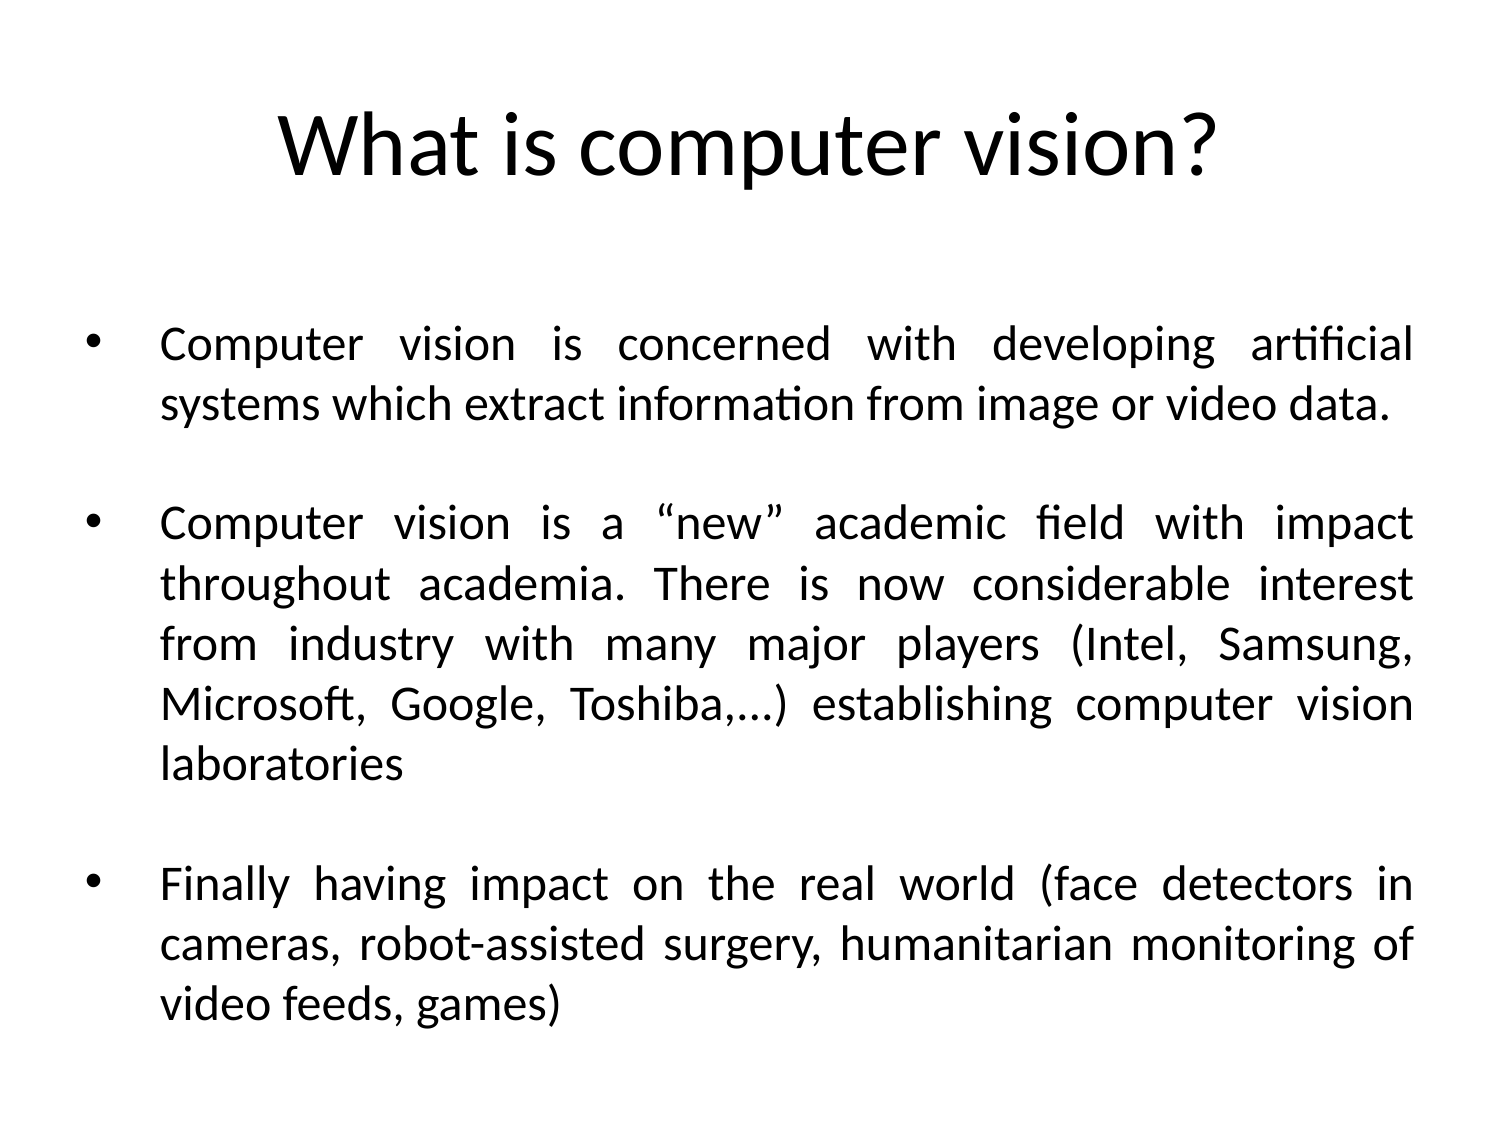

# What is computer vision?
Computer vision is concerned with developing artificial systems which extract information from image or video data.

Computer vision is a “new” academic field with impact throughout academia. There is now considerable interest from industry with many major players (Intel, Samsung, Microsoft, Google, Toshiba,...) establishing computer vision laboratories

Finally having impact on the real world (face detectors in cameras, robot-assisted surgery, humanitarian monitoring of video feeds, games)